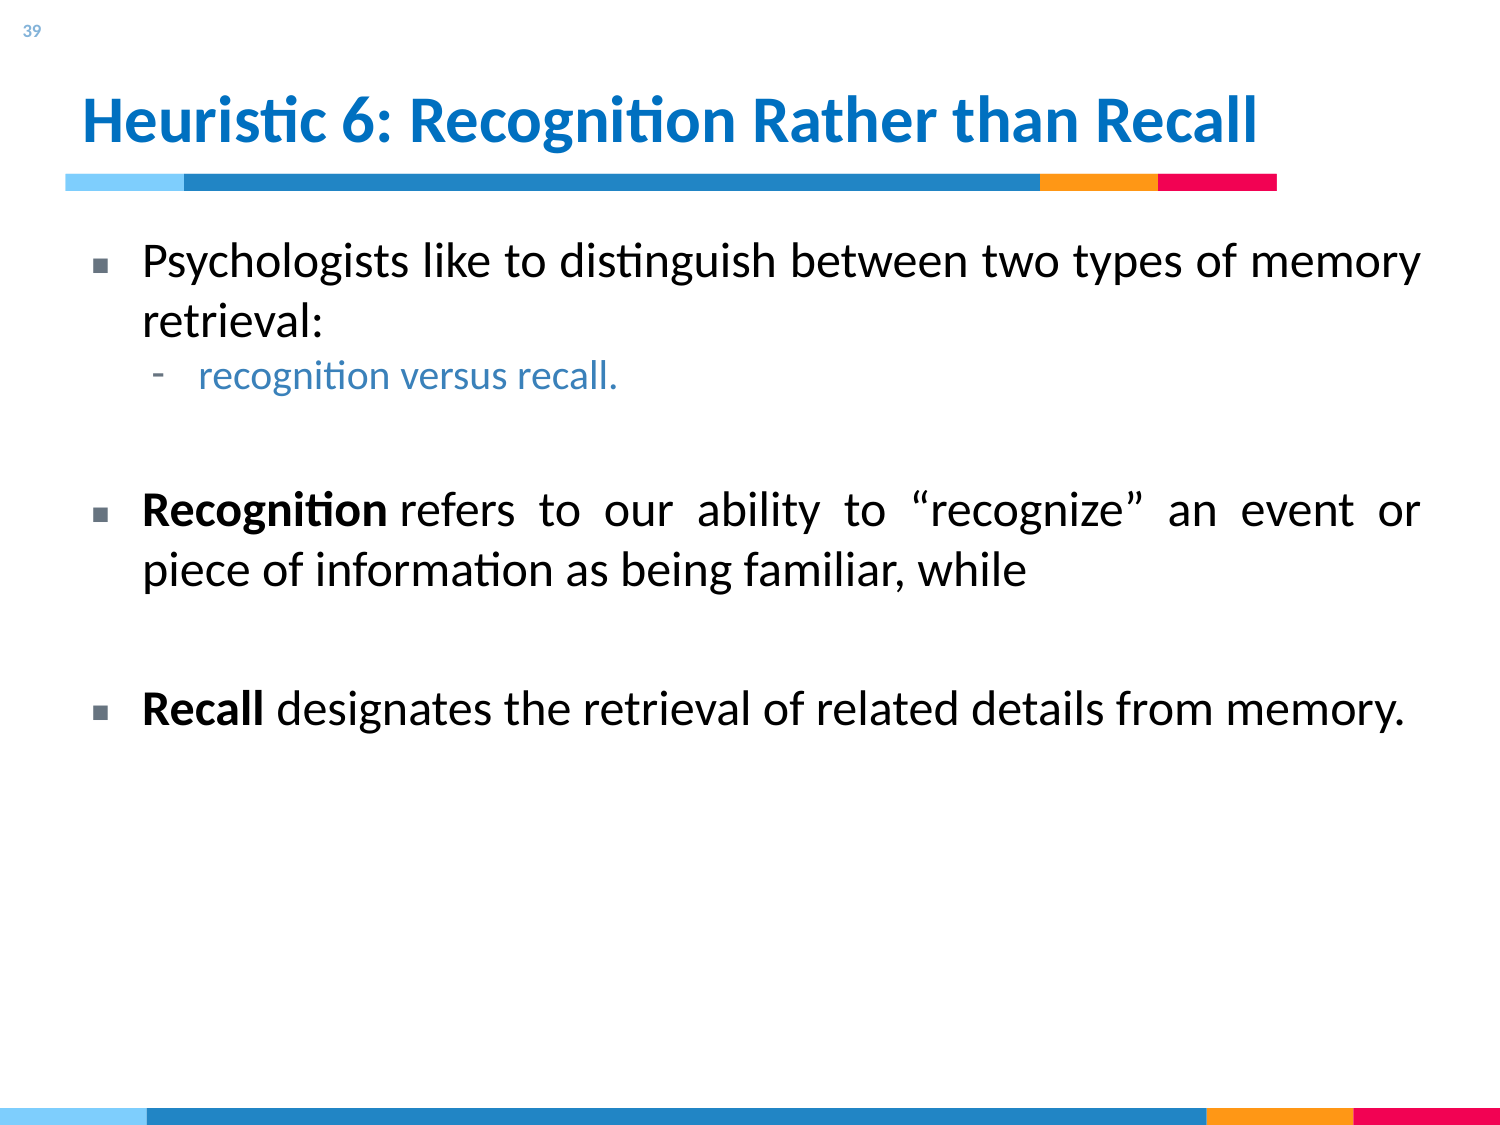

39
# Heuristic 6: Recognition Rather than Recall
Psychologists like to distinguish between two types of memory retrieval:
recognition versus recall.

Recognition refers to our ability to “recognize” an event or piece of information as being familiar, while

Recall designates the retrieval of related details from memory.